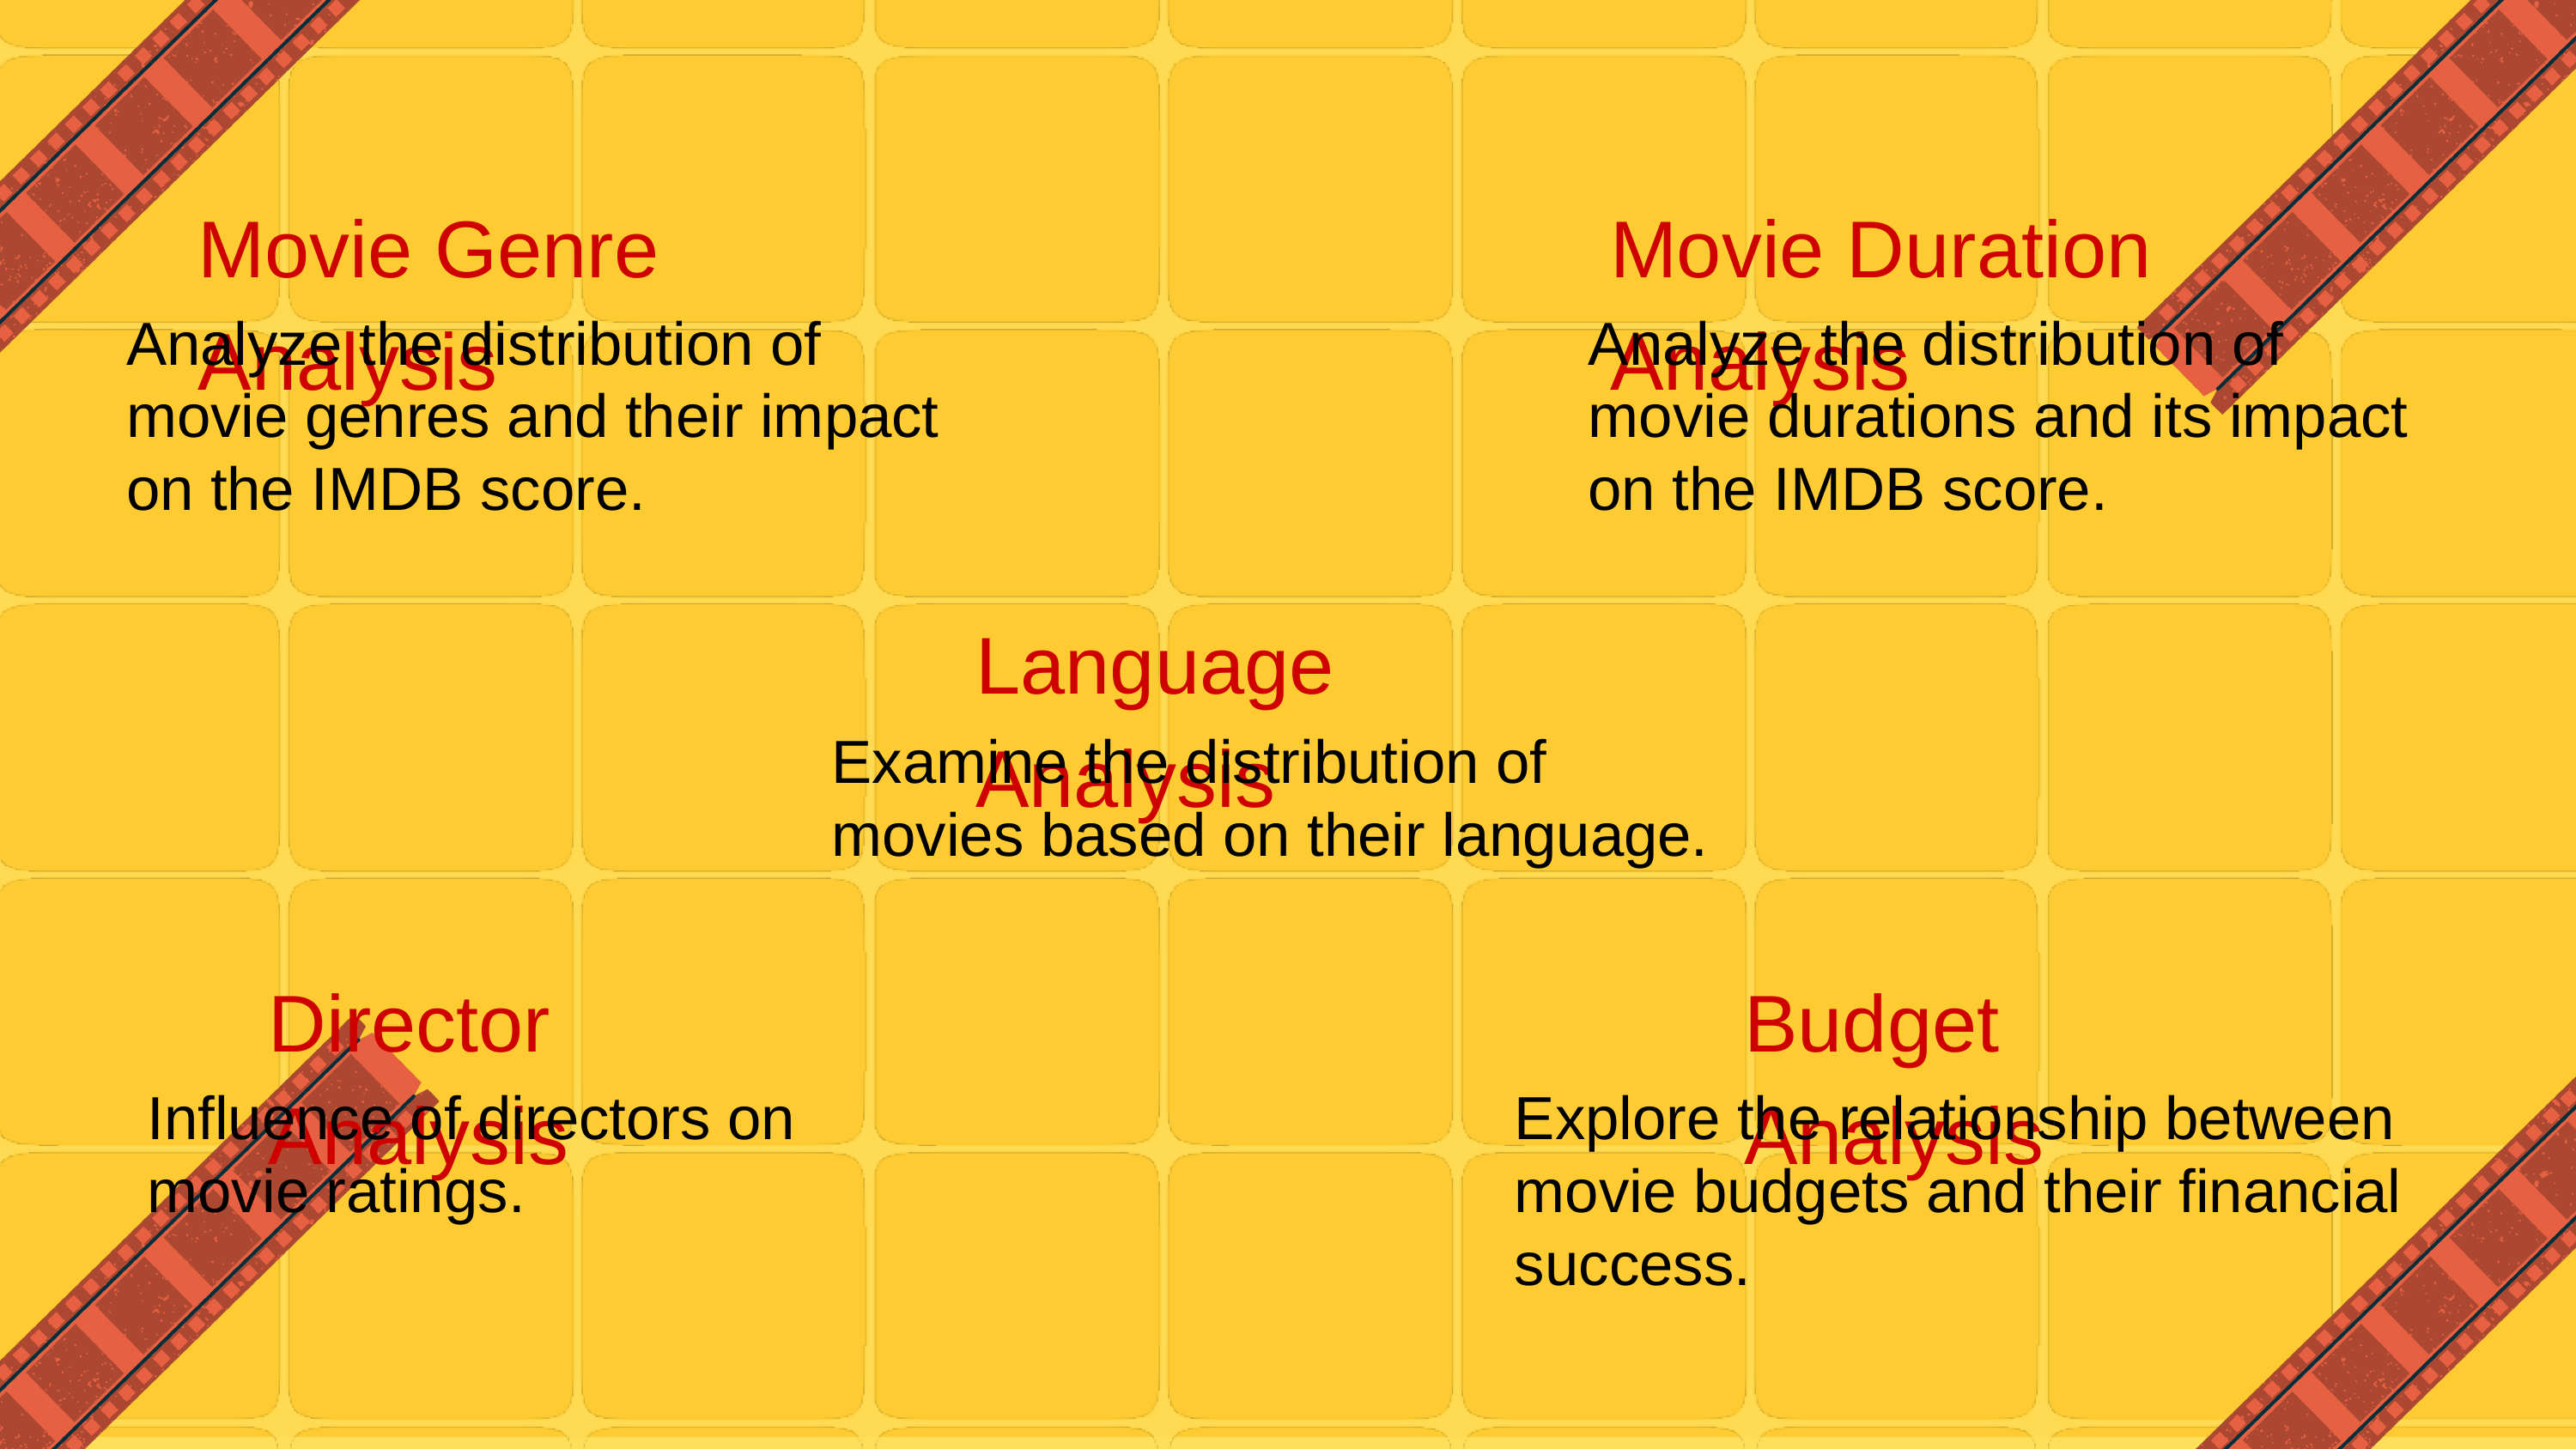

Movie Genre Analysis
Movie Duration Analysis
Analyze the distribution of movie genres and their impact on the IMDB score.
Analyze the distribution of movie durations and its impact on the IMDB score.
Language Analysis
Examine the distribution of movies based on their language.
Director Analysis
Budget Analysis

Influence of directors on movie ratings.
Explore the relationship between movie budgets and their financial success.